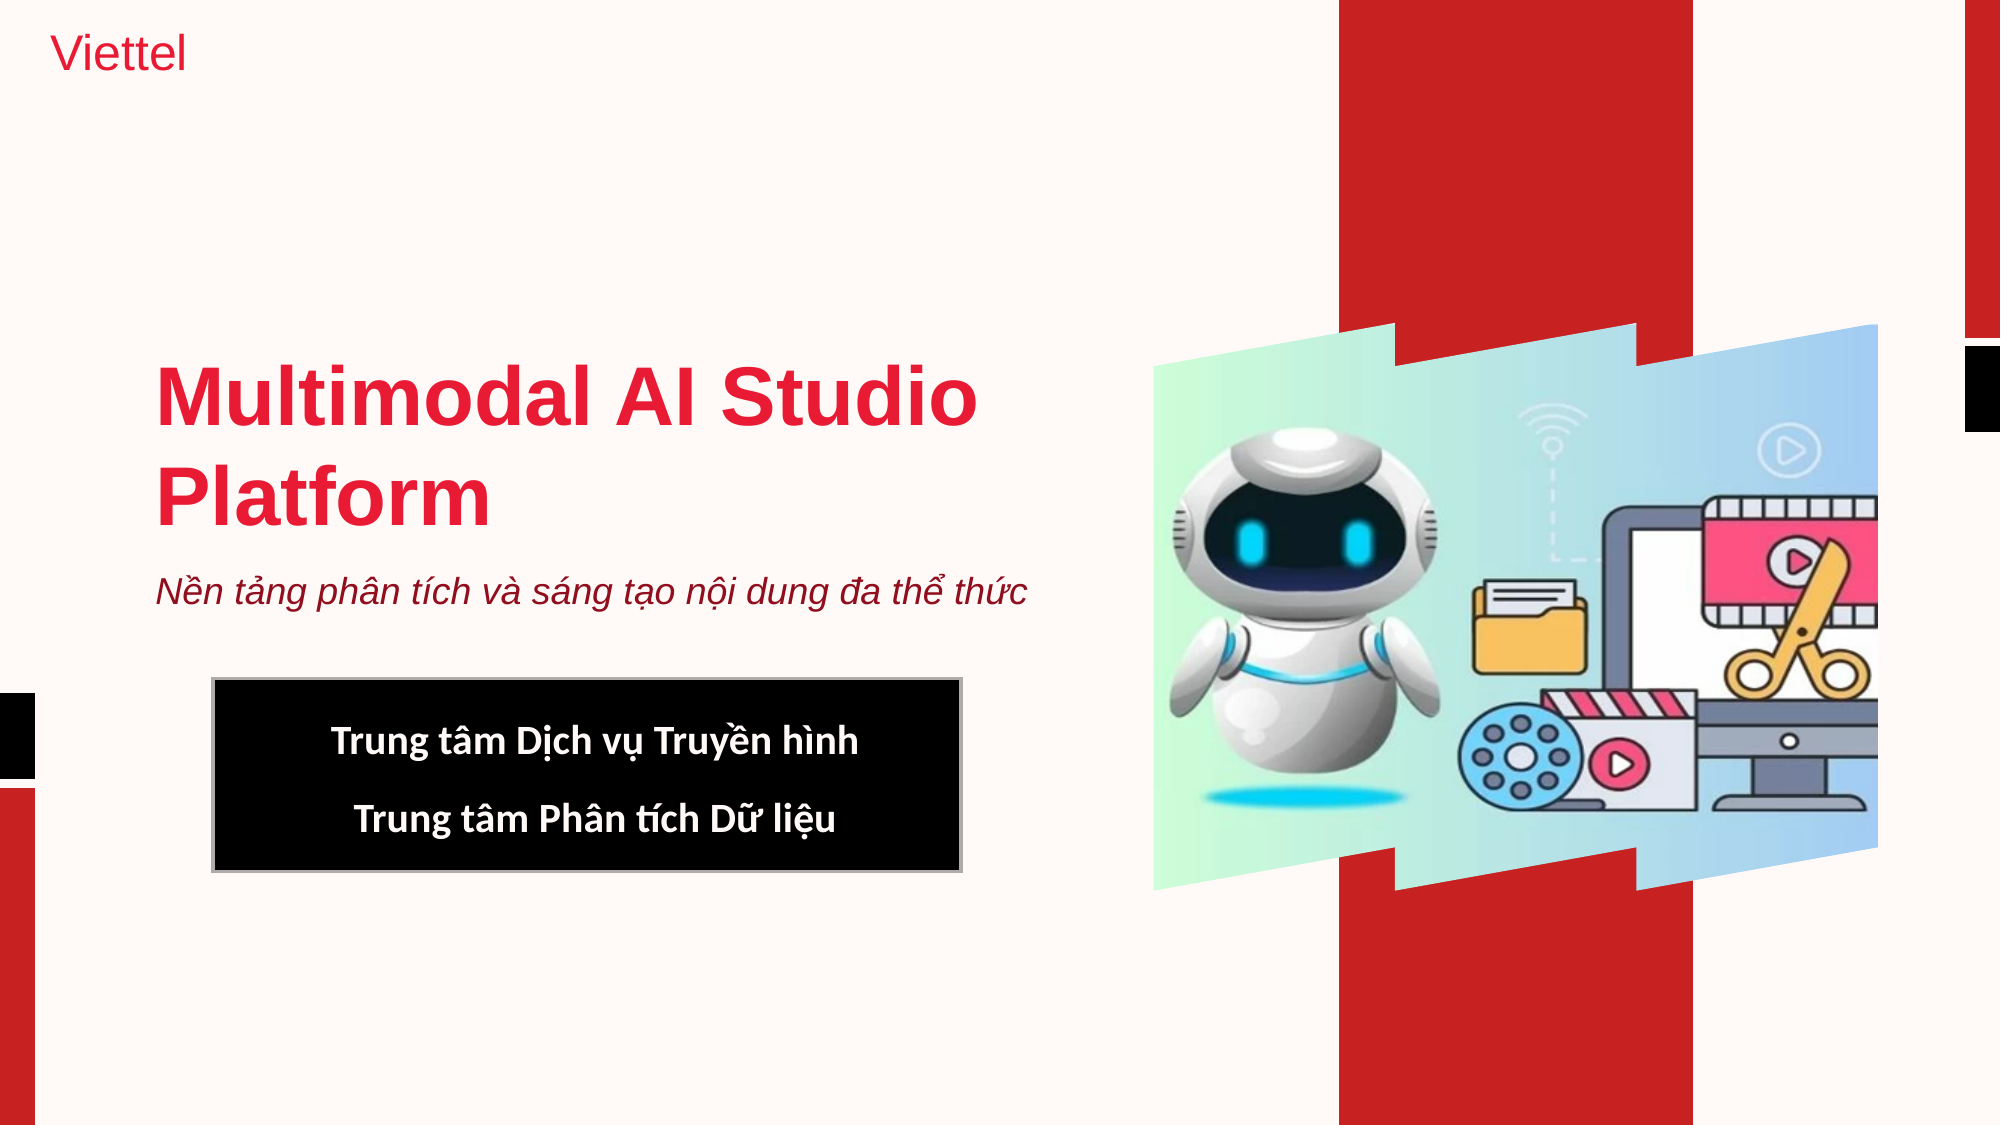

Viettel

Multimodal AI Studio Platform
Nền tảng phân tích và sáng tạo nội dung đa thể thức

Trung tâm Dịch vụ Truyền hình
Trung tâm Phân tích Dữ liệu